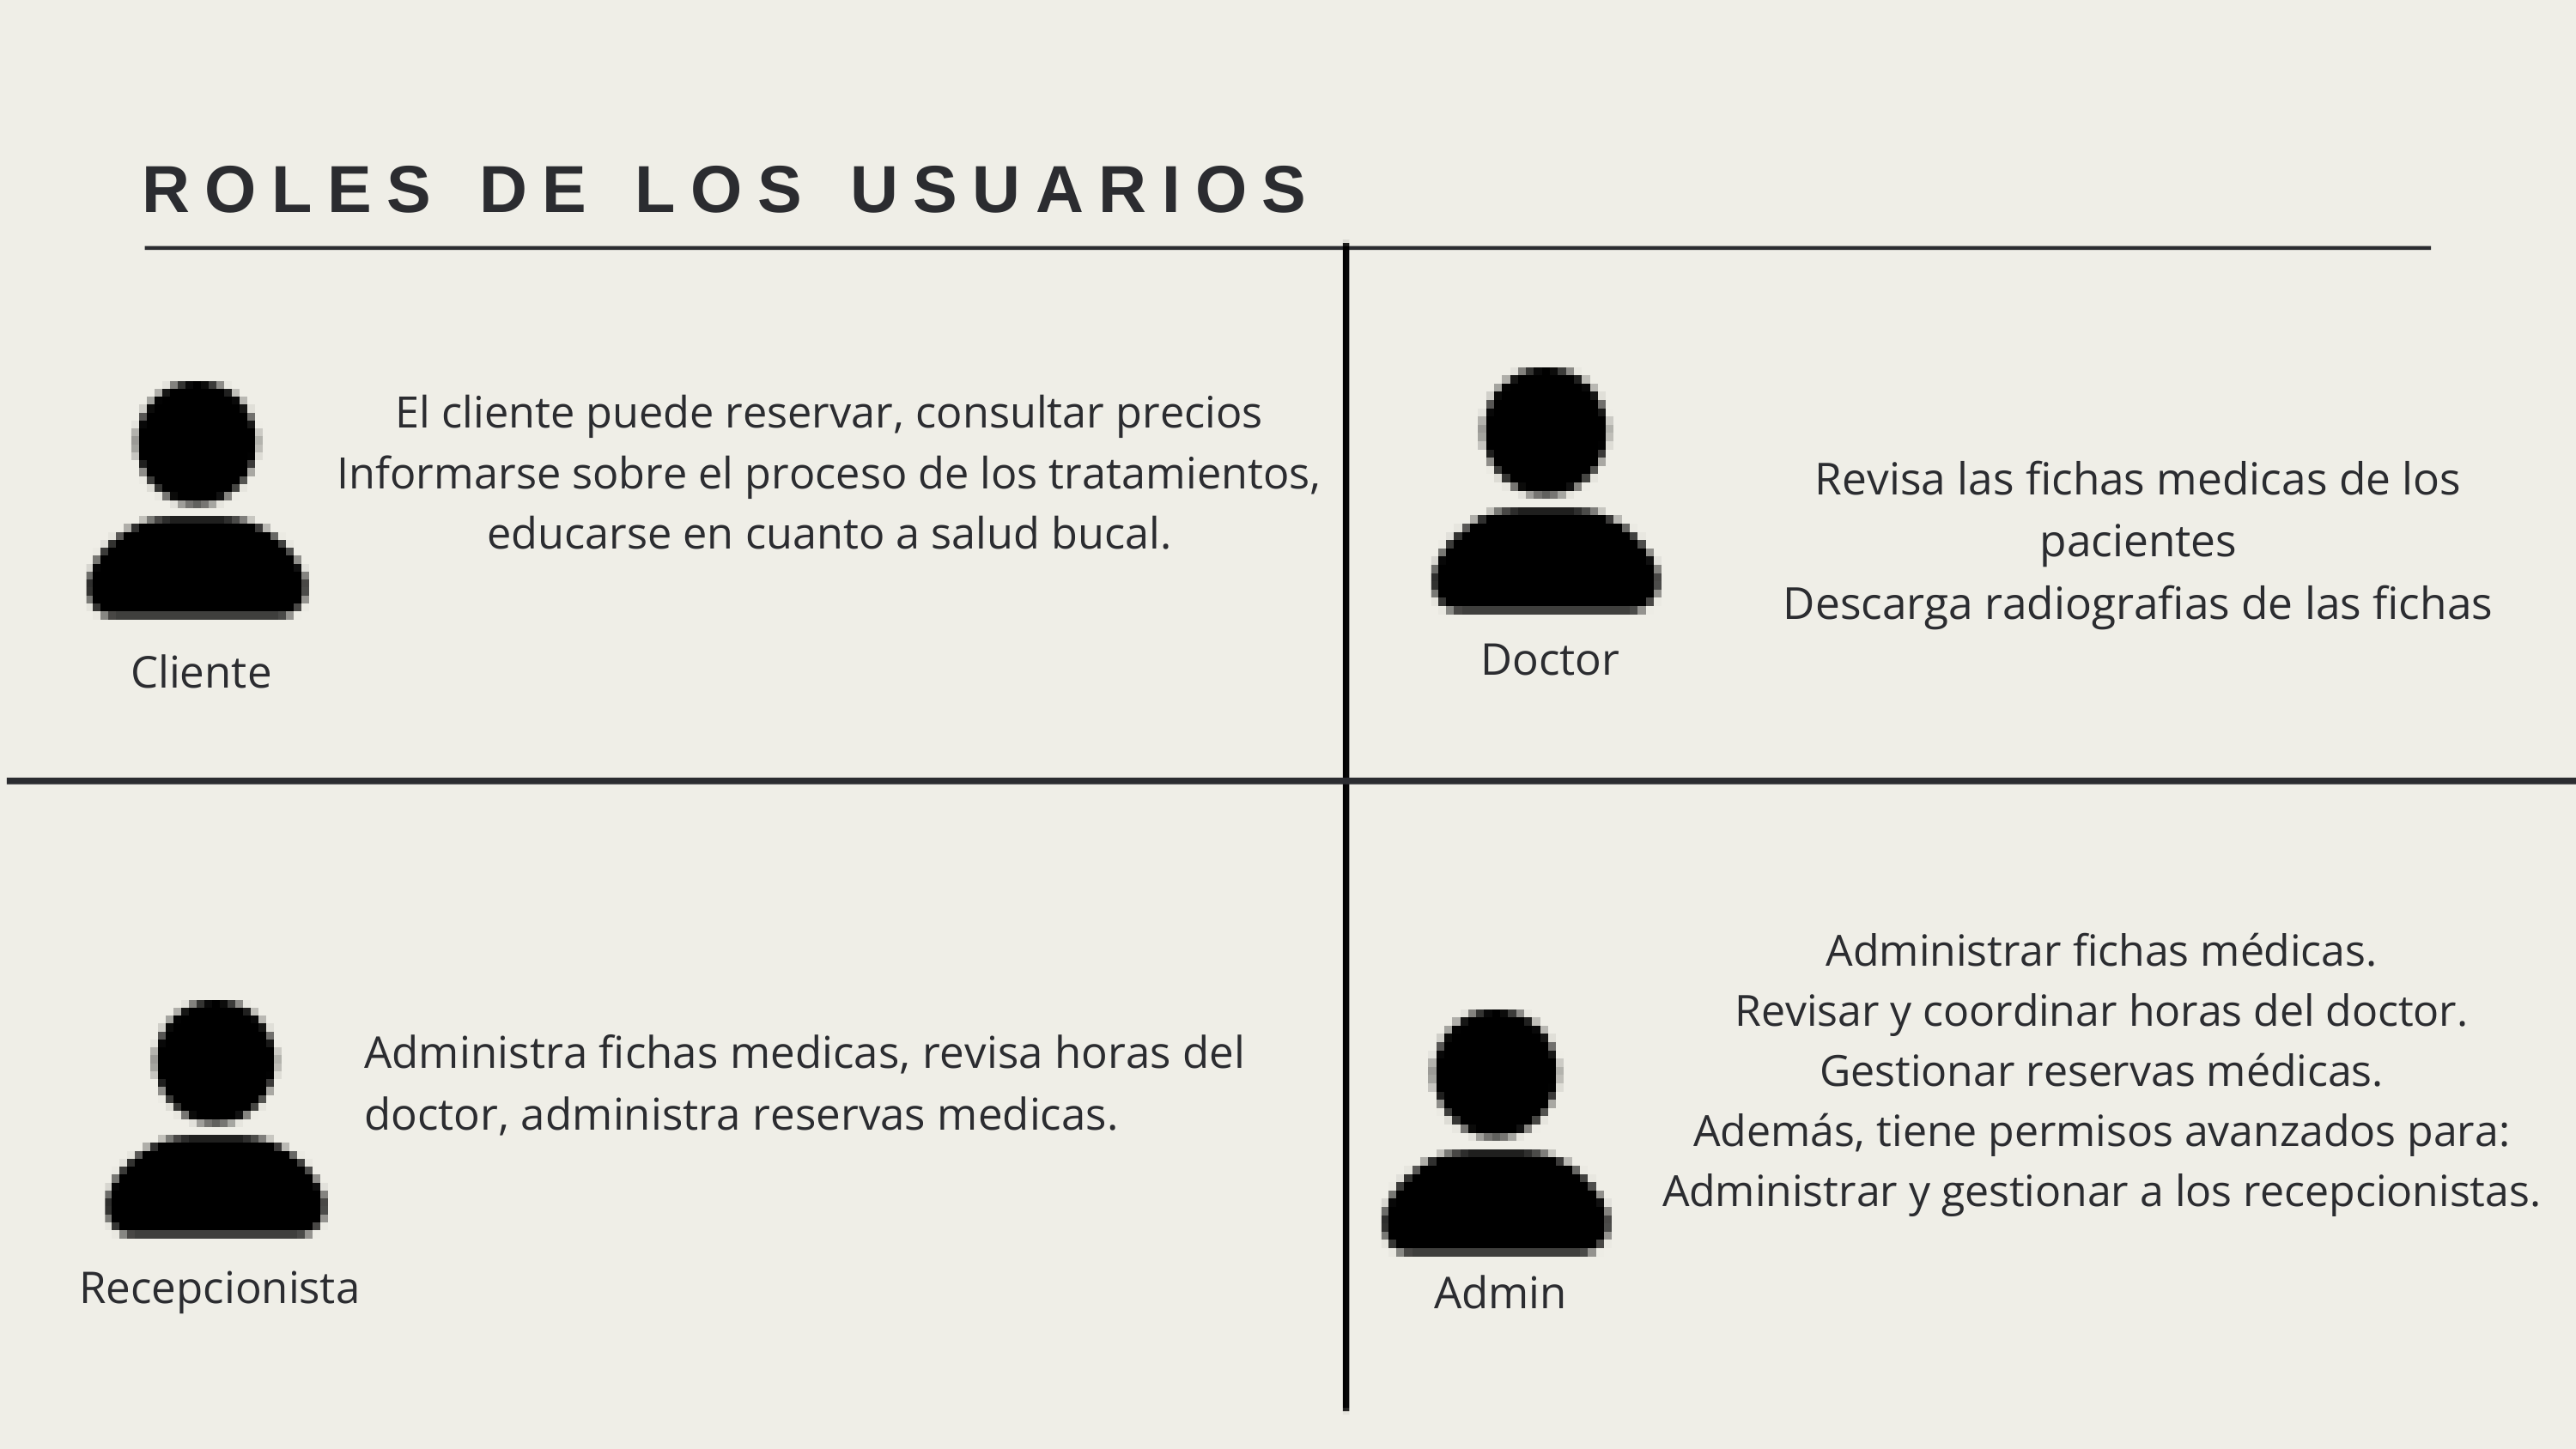

ROLES DE LOS USUARIOS

El cliente puede reservar, consultar precios
Informarse sobre el proceso de los tratamientos,
educarse en cuanto a salud bucal.

Revisa las fichas medicas de los pacientes
Descarga radiografias de las fichas
Doctor
Cliente

Administrar fichas médicas.
Revisar y coordinar horas del doctor.
Gestionar reservas médicas.
Además, tiene permisos avanzados para:
Administrar y gestionar a los recepcionistas.

Administra fichas medicas, revisa horas del doctor, administra reservas medicas.
Recepcionista
Admin